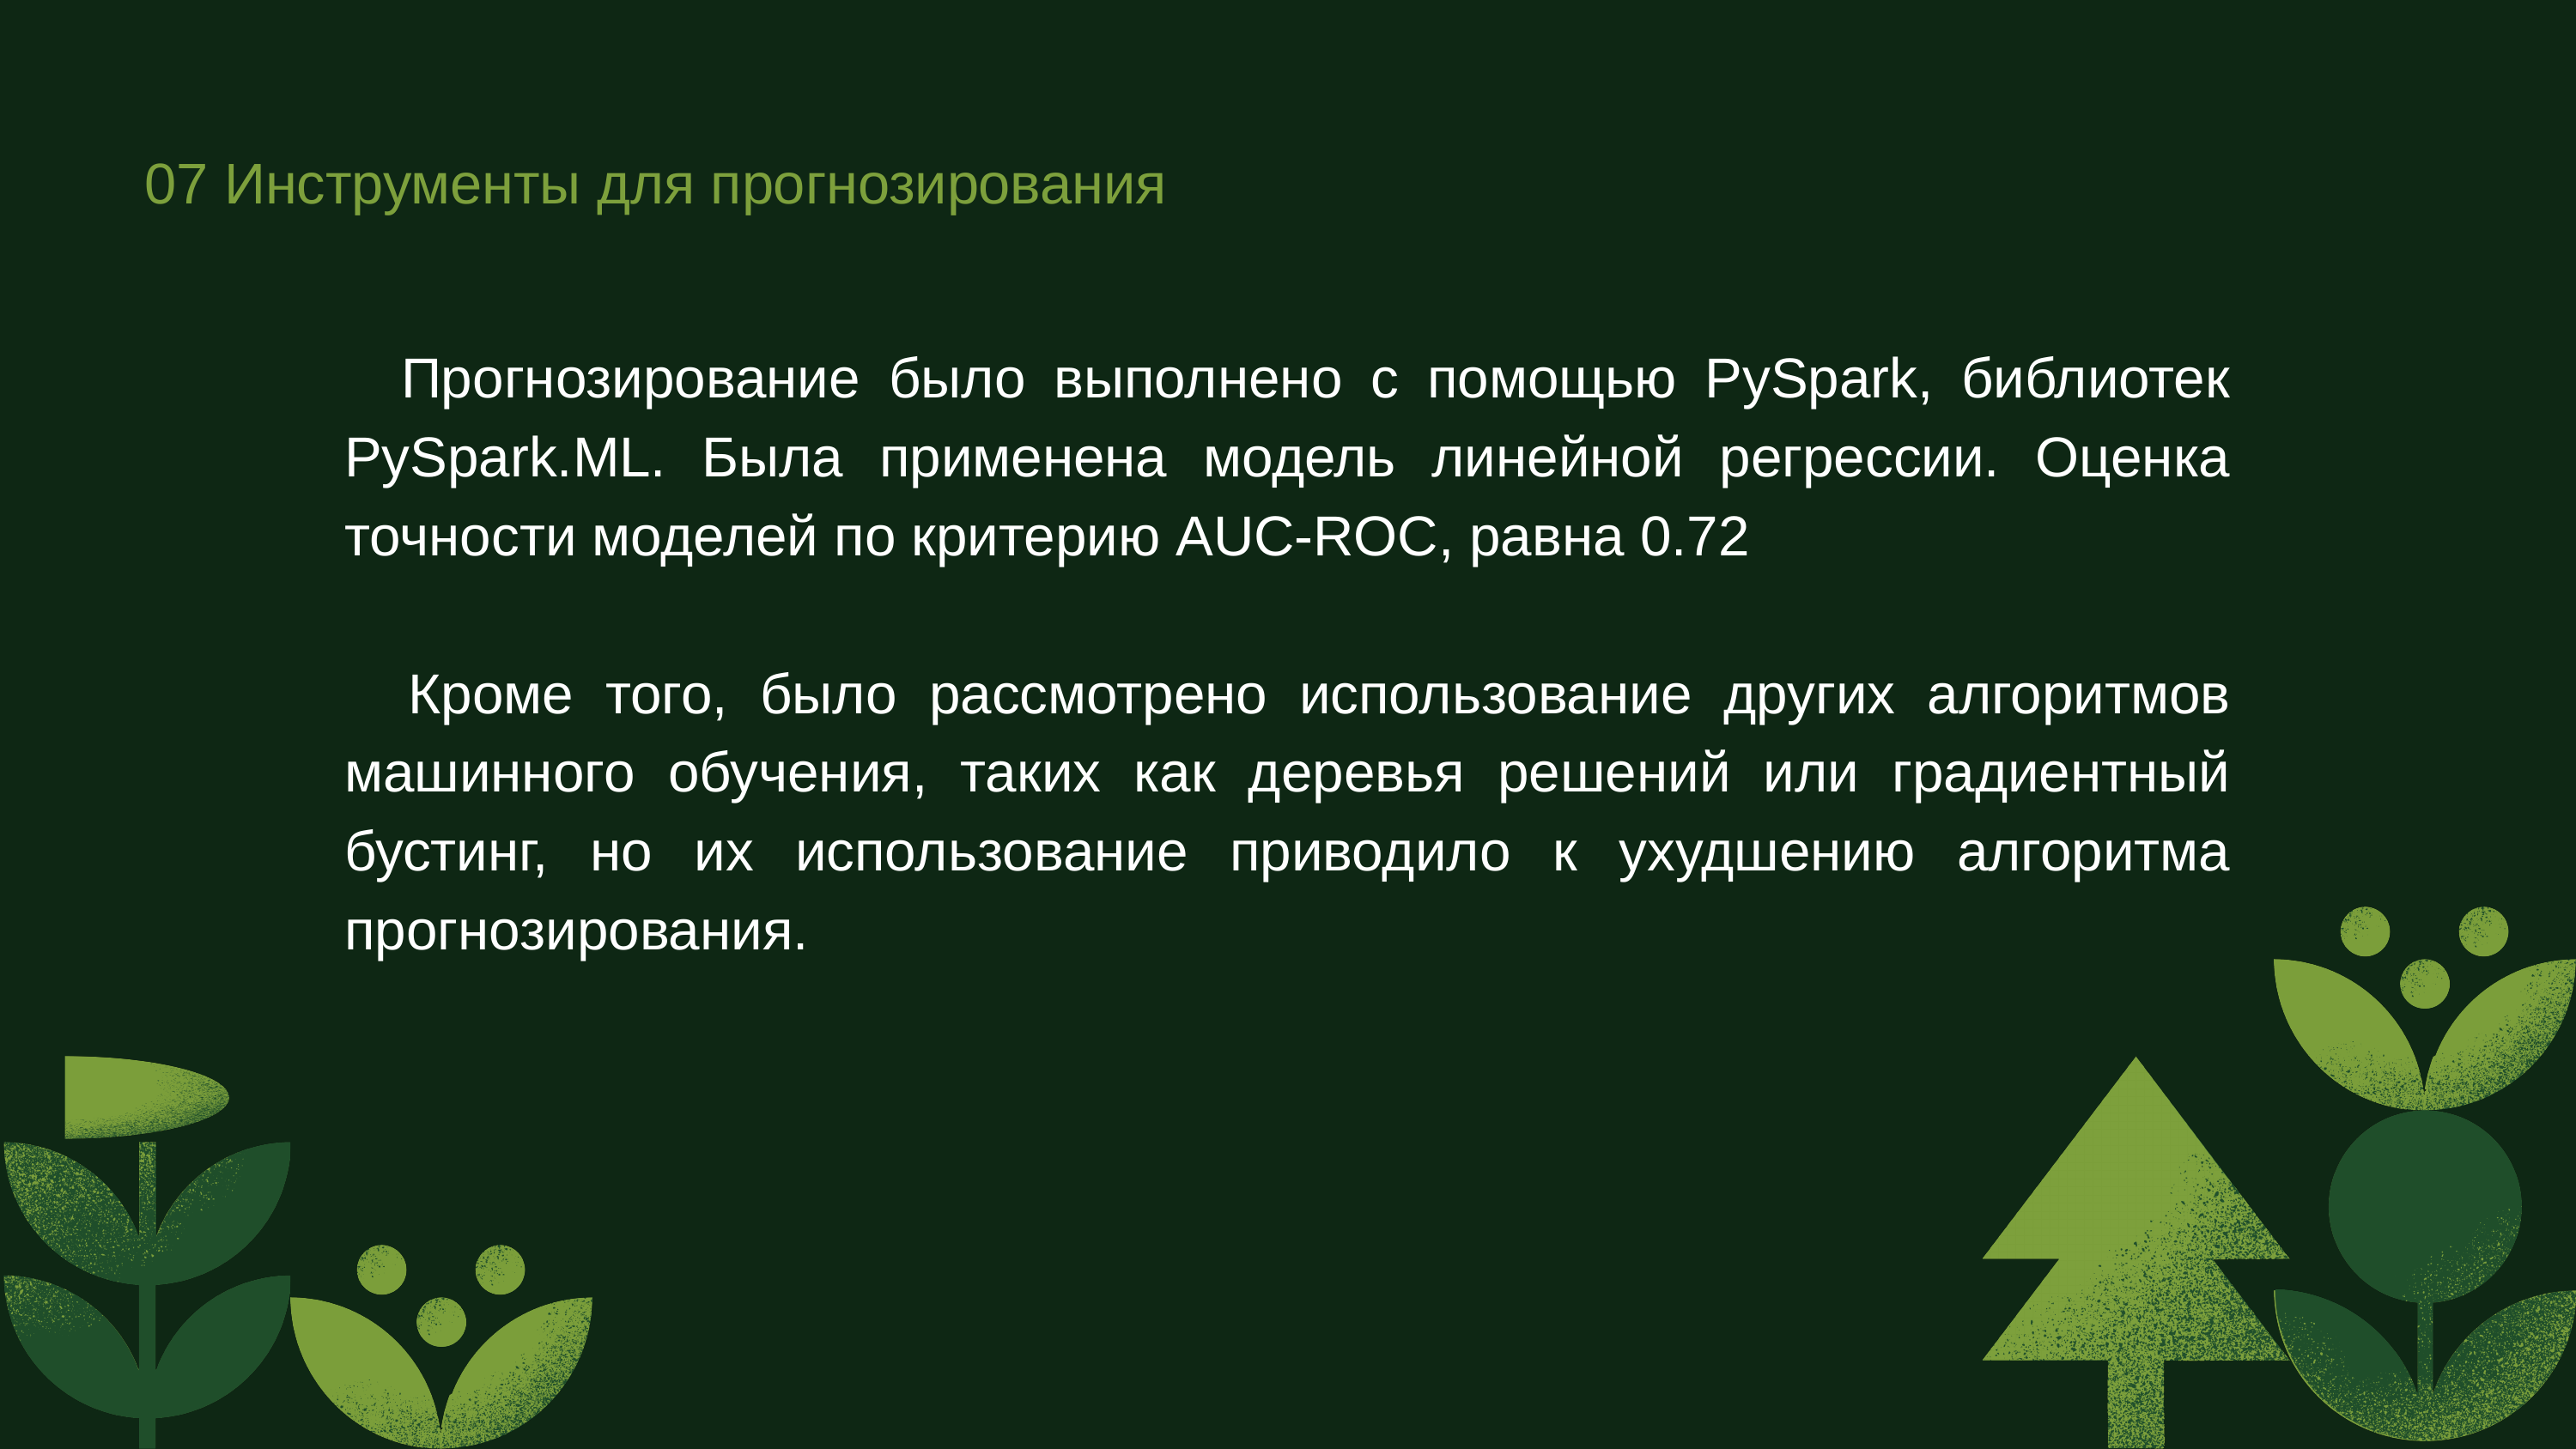

07 Инструменты для прогнозирования
  Прогнозирование было выполнено с помощью PySpark, библиотек PySpark.ML. Была применена модель линейной регрессии. Оценка точности моделей по критерию AUC-ROC, равна 0.72

  Кроме того, было рассмотрено использование других алгоритмов машинного обучения, таких как деревья решений или градиентный бустинг, но их использование приводило к ухудшению алгоритма прогнозирования.